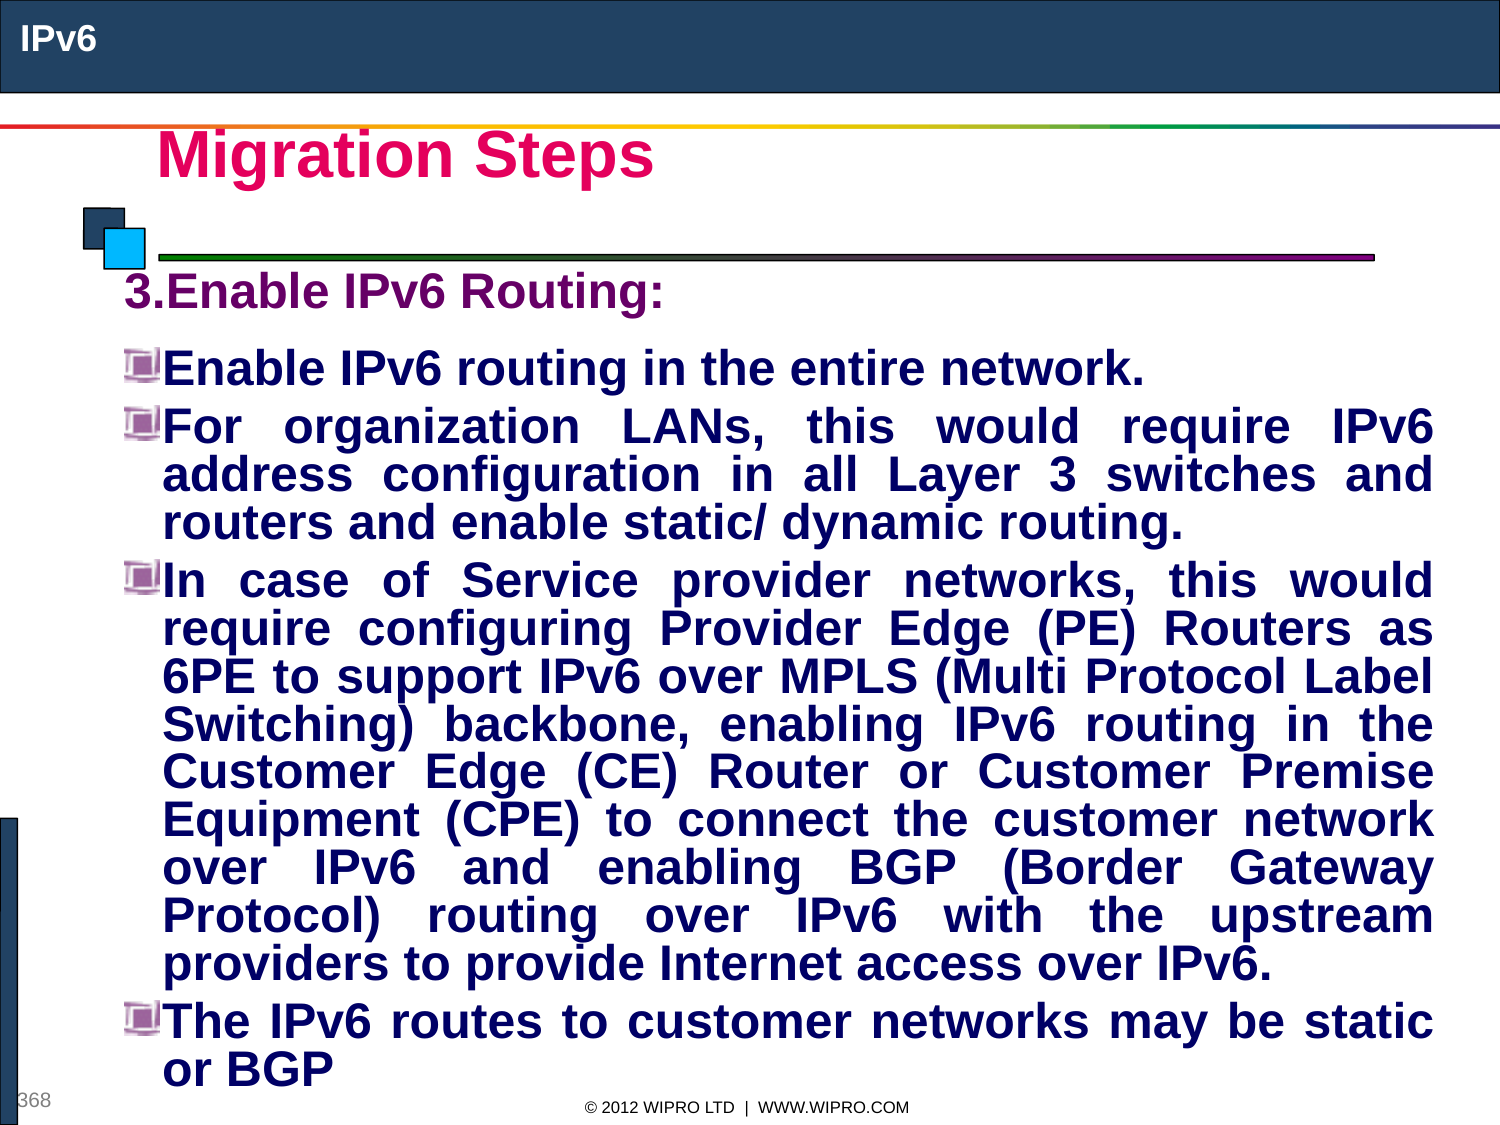

IPv6
# Migration Steps

Enable IPv6 Routing:

Enable IPv6 routing in the entire network.
For organization LANs, this would require IPv6 address configuration in all Layer 3 switches and routers and enable static/ dynamic routing.
In case of Service provider networks, this would require configuring Provider Edge (PE) Routers as 6PE to support IPv6 over MPLS (Multi Protocol Label Switching) backbone, enabling IPv6 routing in the Customer Edge (CE) Router or Customer Premise Equipment (CPE) to connect the customer network over IPv6 and enabling BGP (Border Gateway Protocol) routing over IPv6 with the upstream providers to provide Internet access over IPv6.
The IPv6 routes to customer networks may be static or BGP